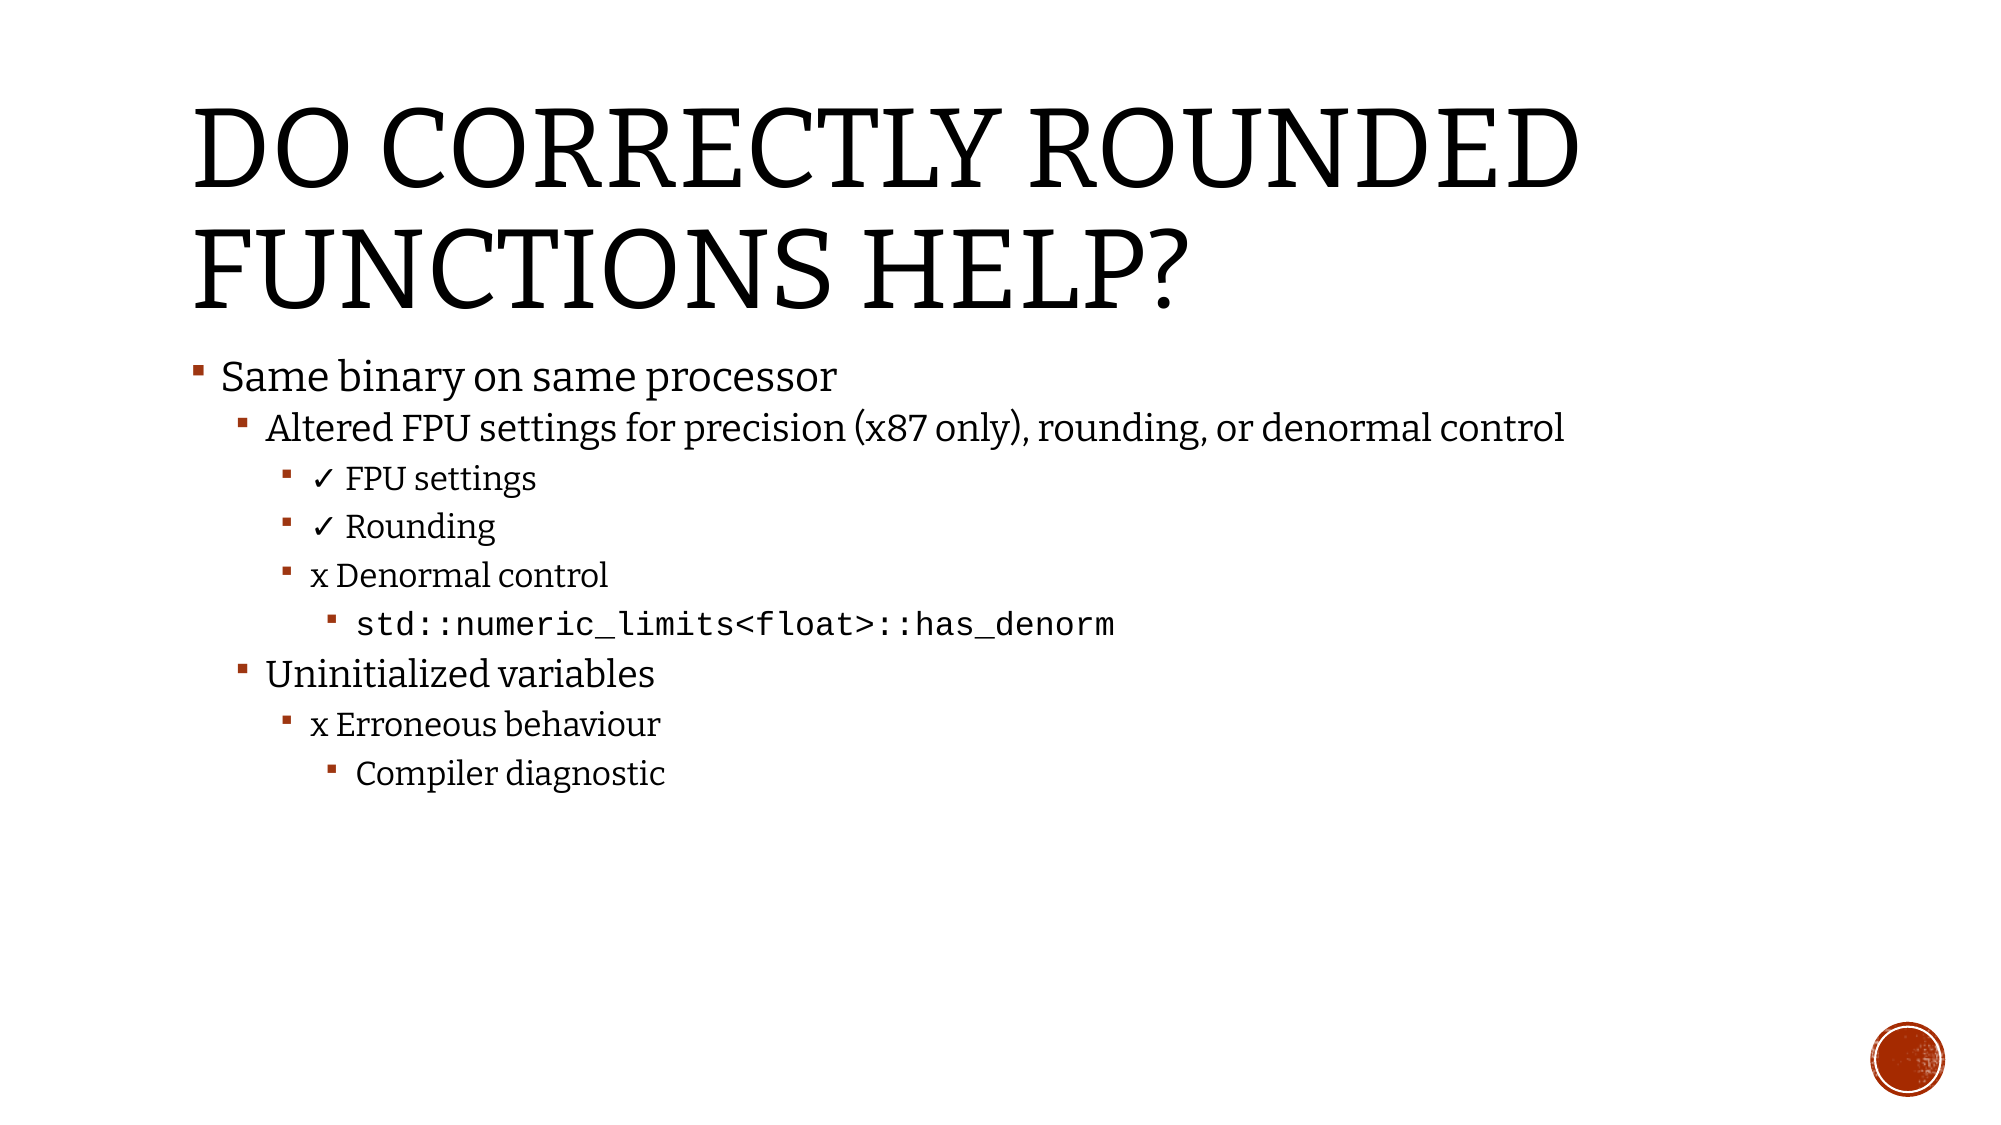

# Do correctly rounded functions help?
Same binary on same processor
Altered FPU settings for precision (x87 only), rounding, or denormal control
✓ FPU settings
✓ Rounding
x Denormal control
std::numeric_limits<float>::has_denorm
Uninitialized variables
x Erroneous behaviour
Compiler diagnostic